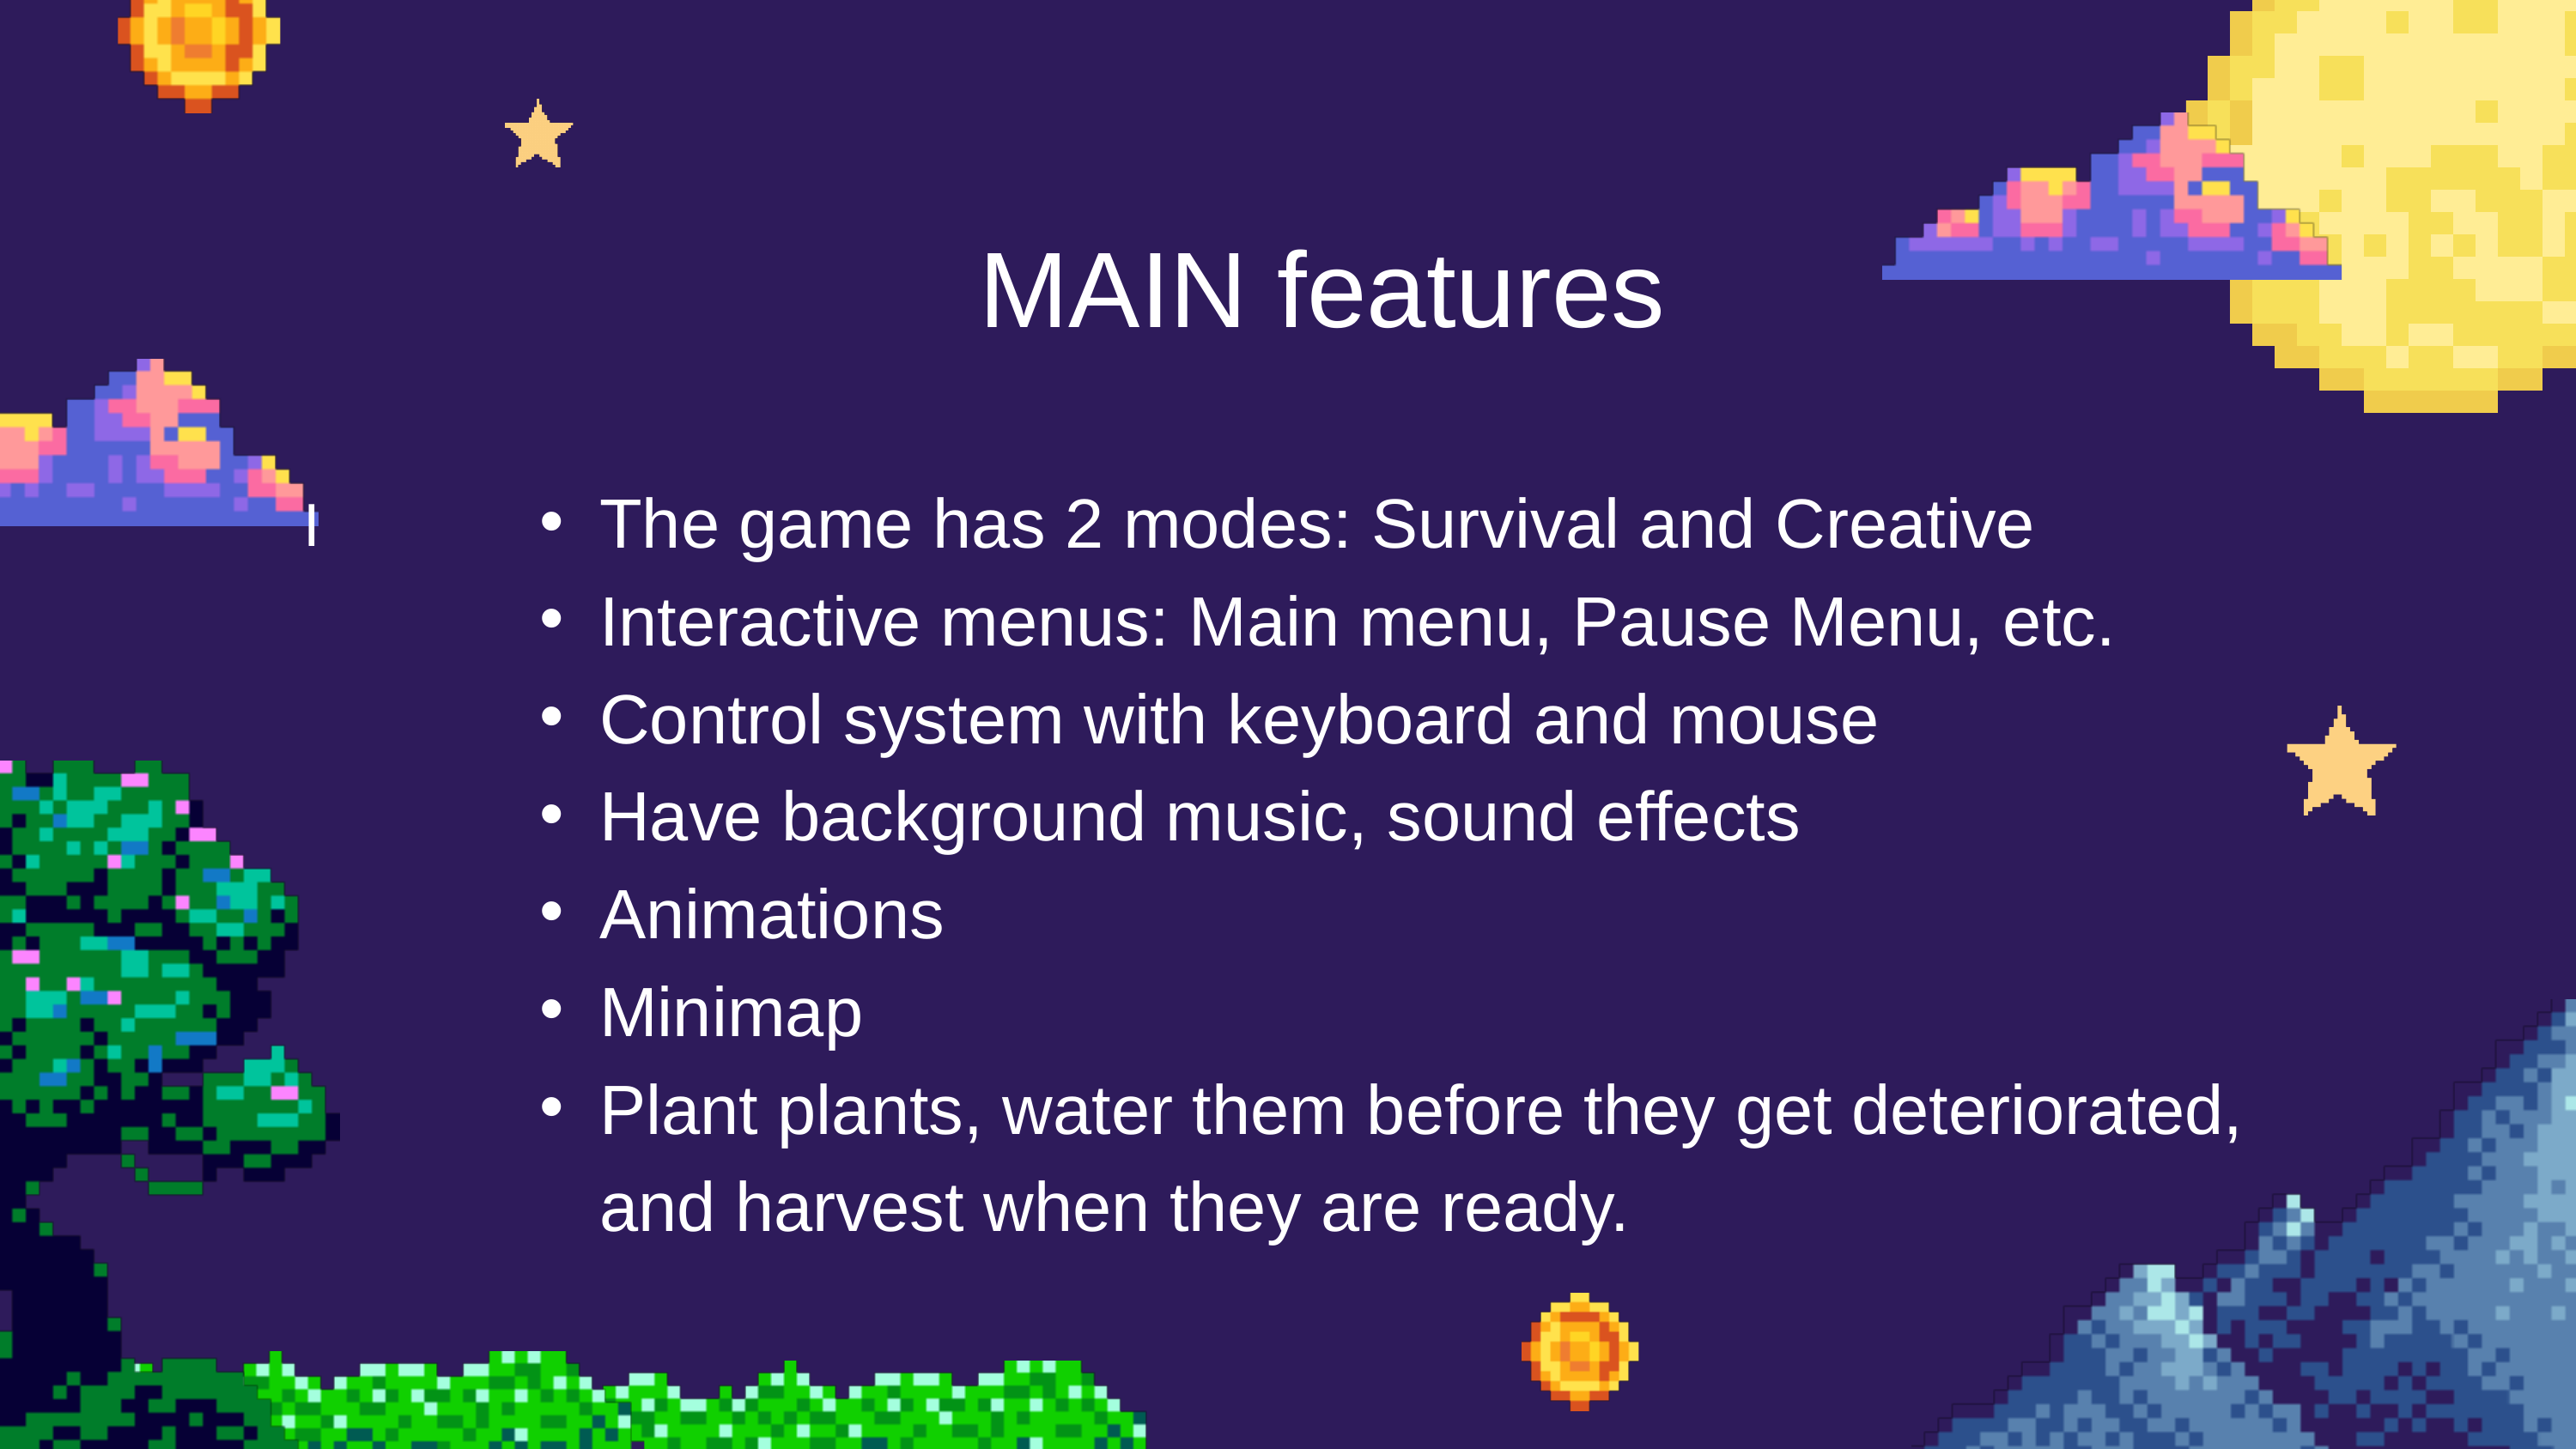

MAIN features

The game has 2 modes: Survival and Creative
Interactive menus: Main menu, Pause Menu, etc.
Control system with keyboard and mouse
Have background music, sound effects
Animations
Minimap
Plant plants, water them before they get deteriorated, and harvest when they are ready.
I